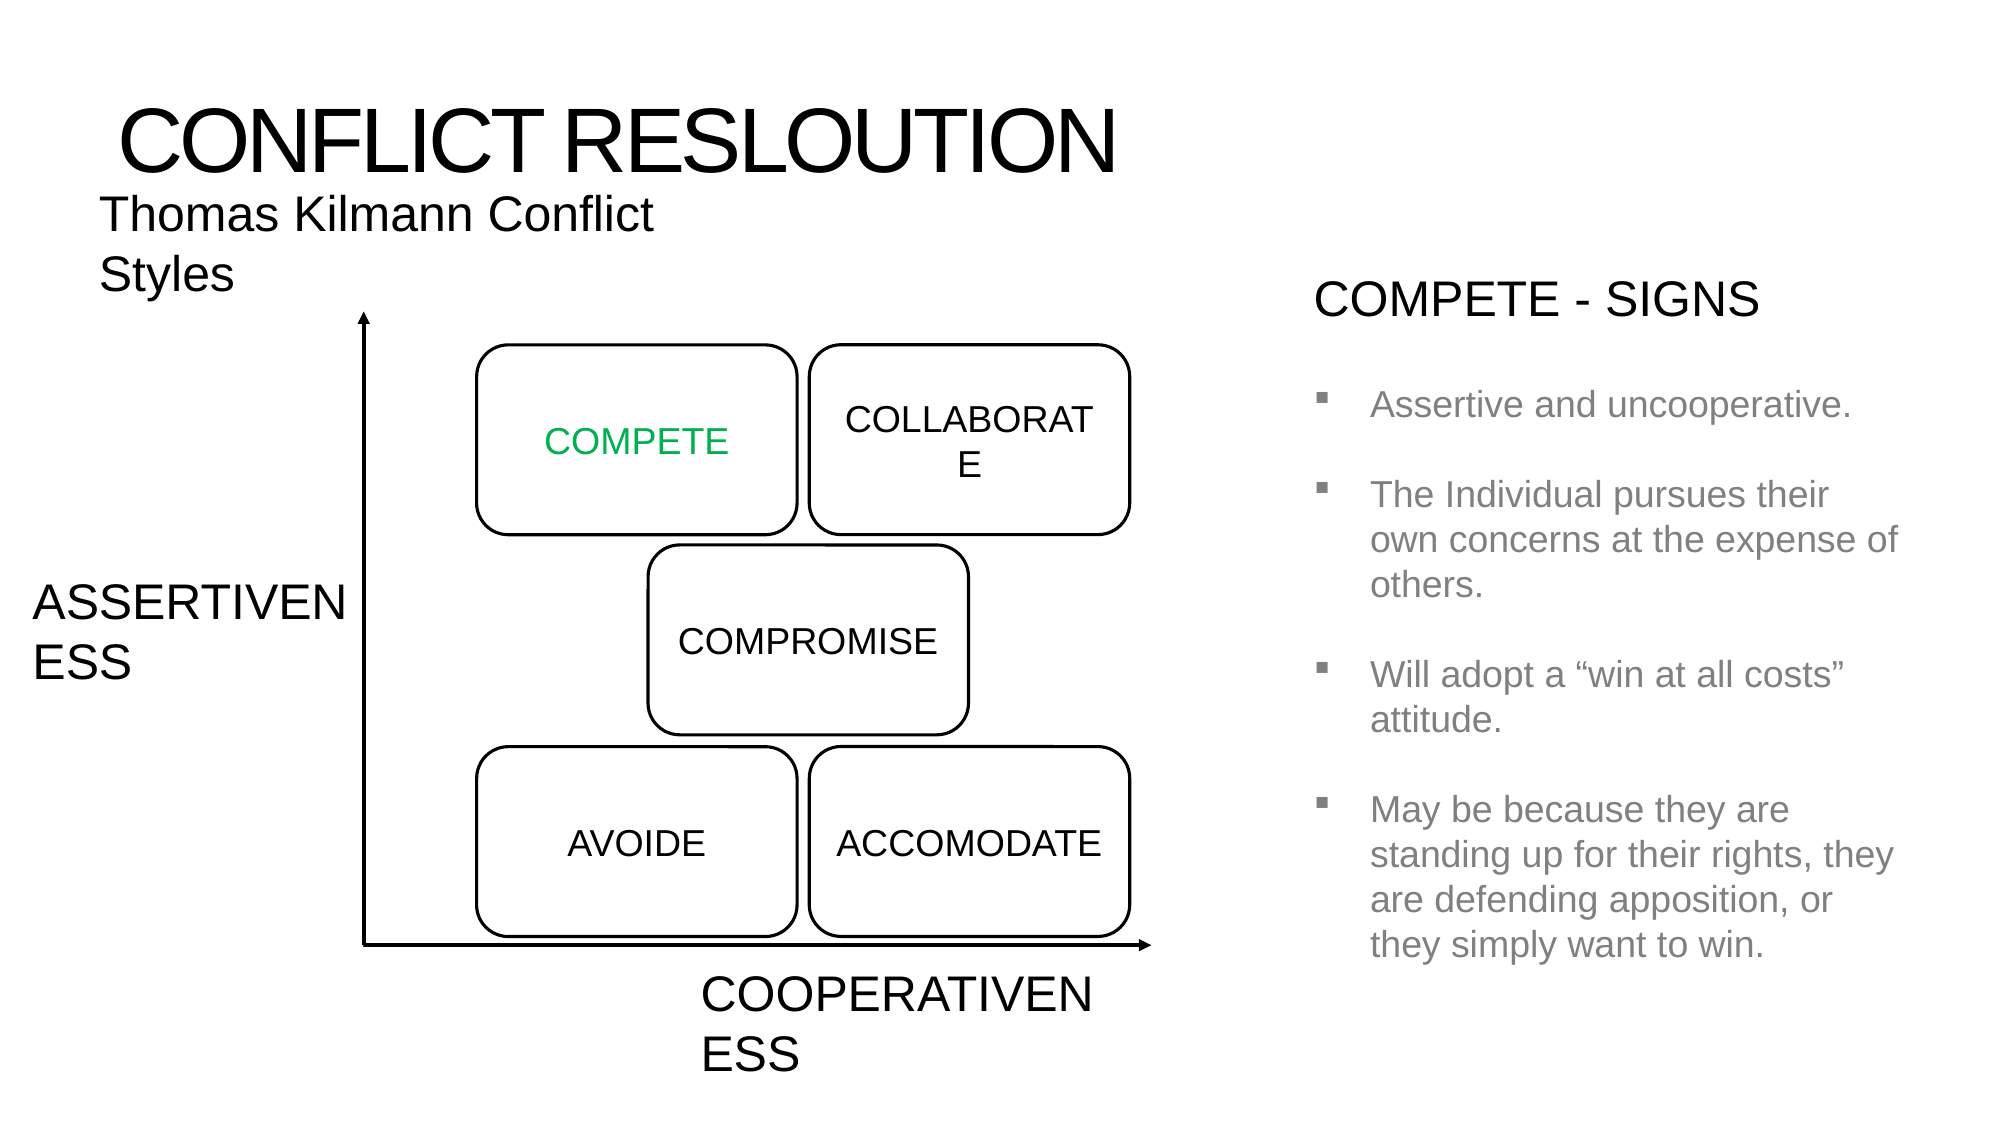

# CONFLICT RESLOUTION
Thomas Kilmann Conflict Styles

COMPETE - SIGNS
COLLABORATE
COMPETE
Assertive and uncooperative.

The Individual pursues their own concerns at the expense of others.

Will adopt a “win at all costs” attitude.

May be because they are standing up for their rights, they are defending apposition, or they simply want to win.
COMPROMISE
ASSERTIVENESS
ACCOMODATE
AVOIDE
COOPERATIVENESS